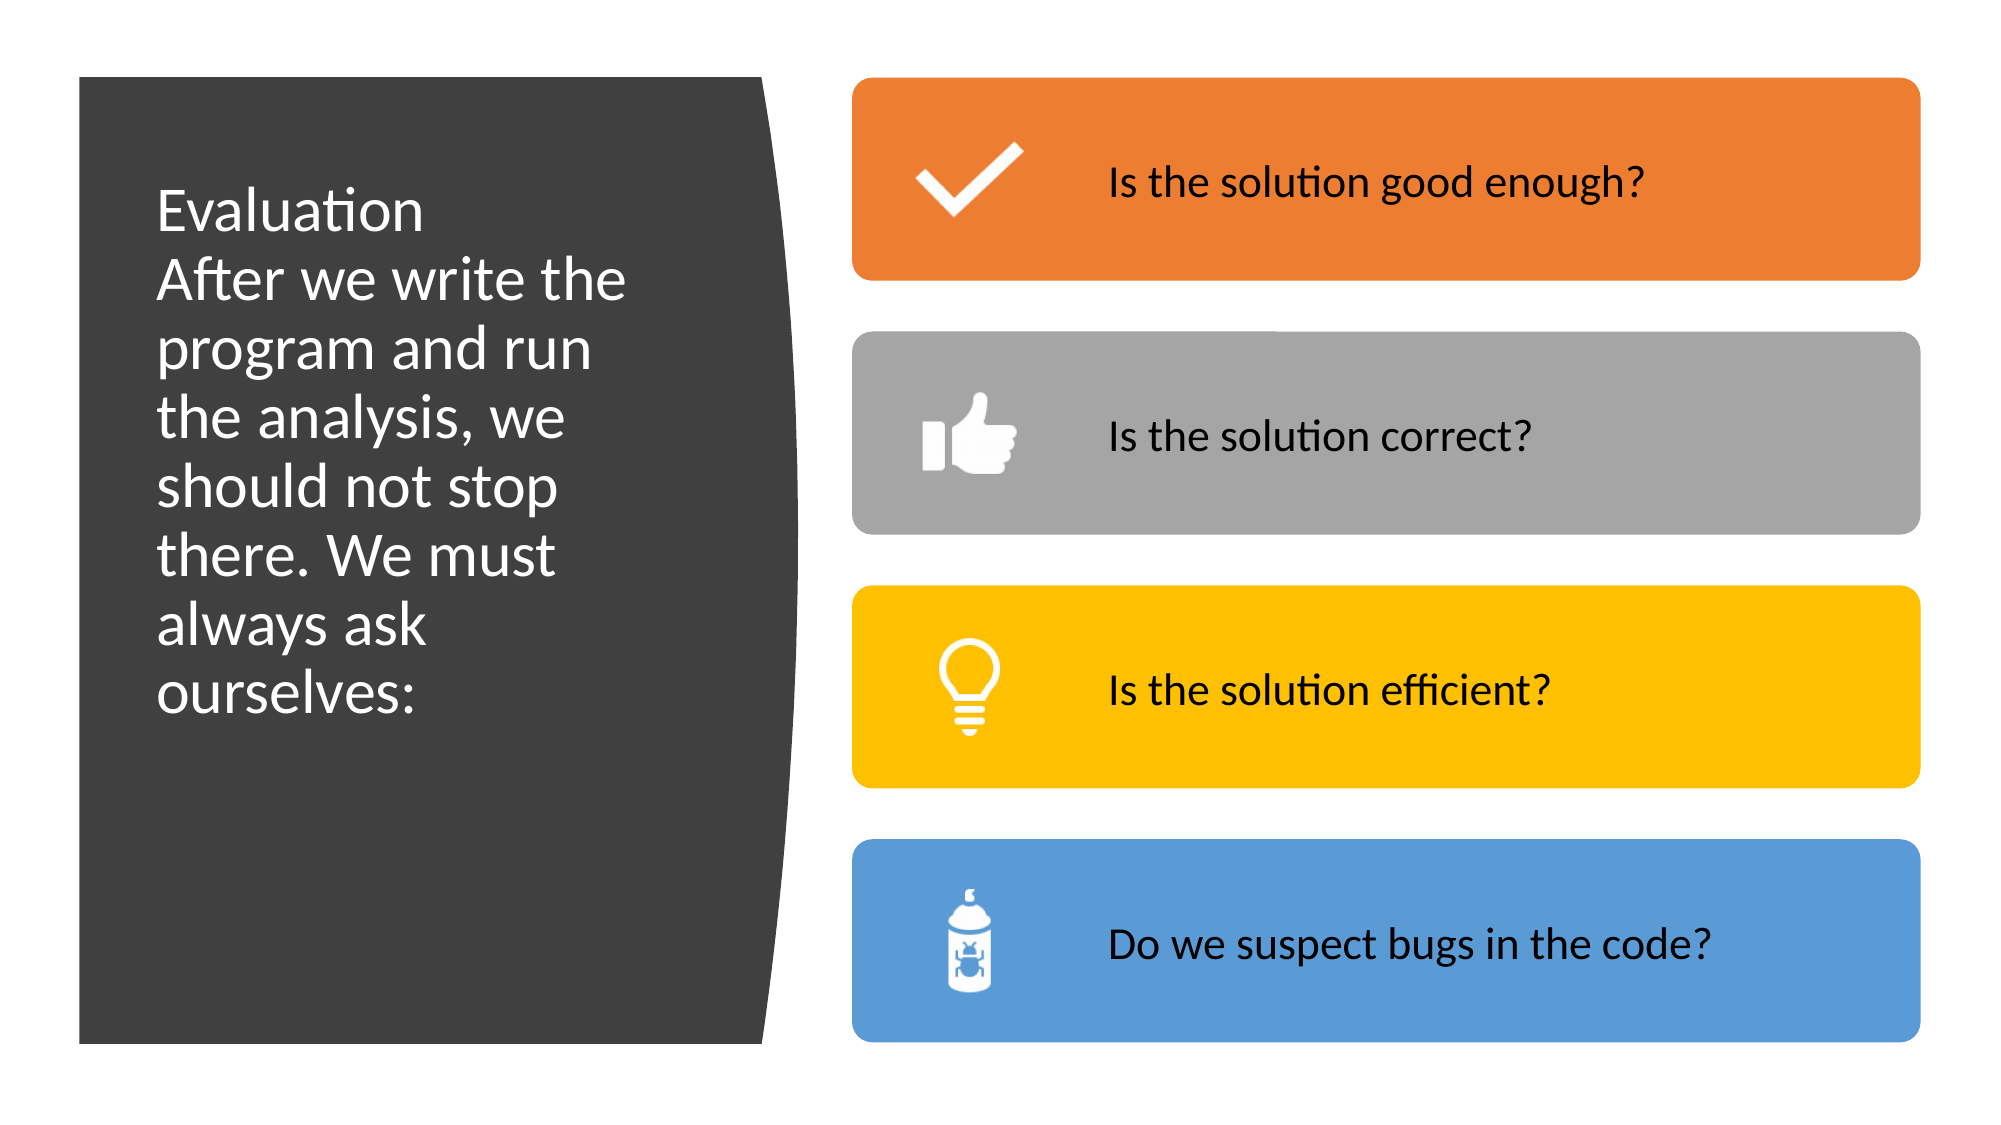

Is the solution good enough?
Is the solution correct?
Is the solution efficient?
Do we suspect bugs in the code?

# Evaluation After we write the program and run the analysis, we should not stop there. We must always ask ourselves: